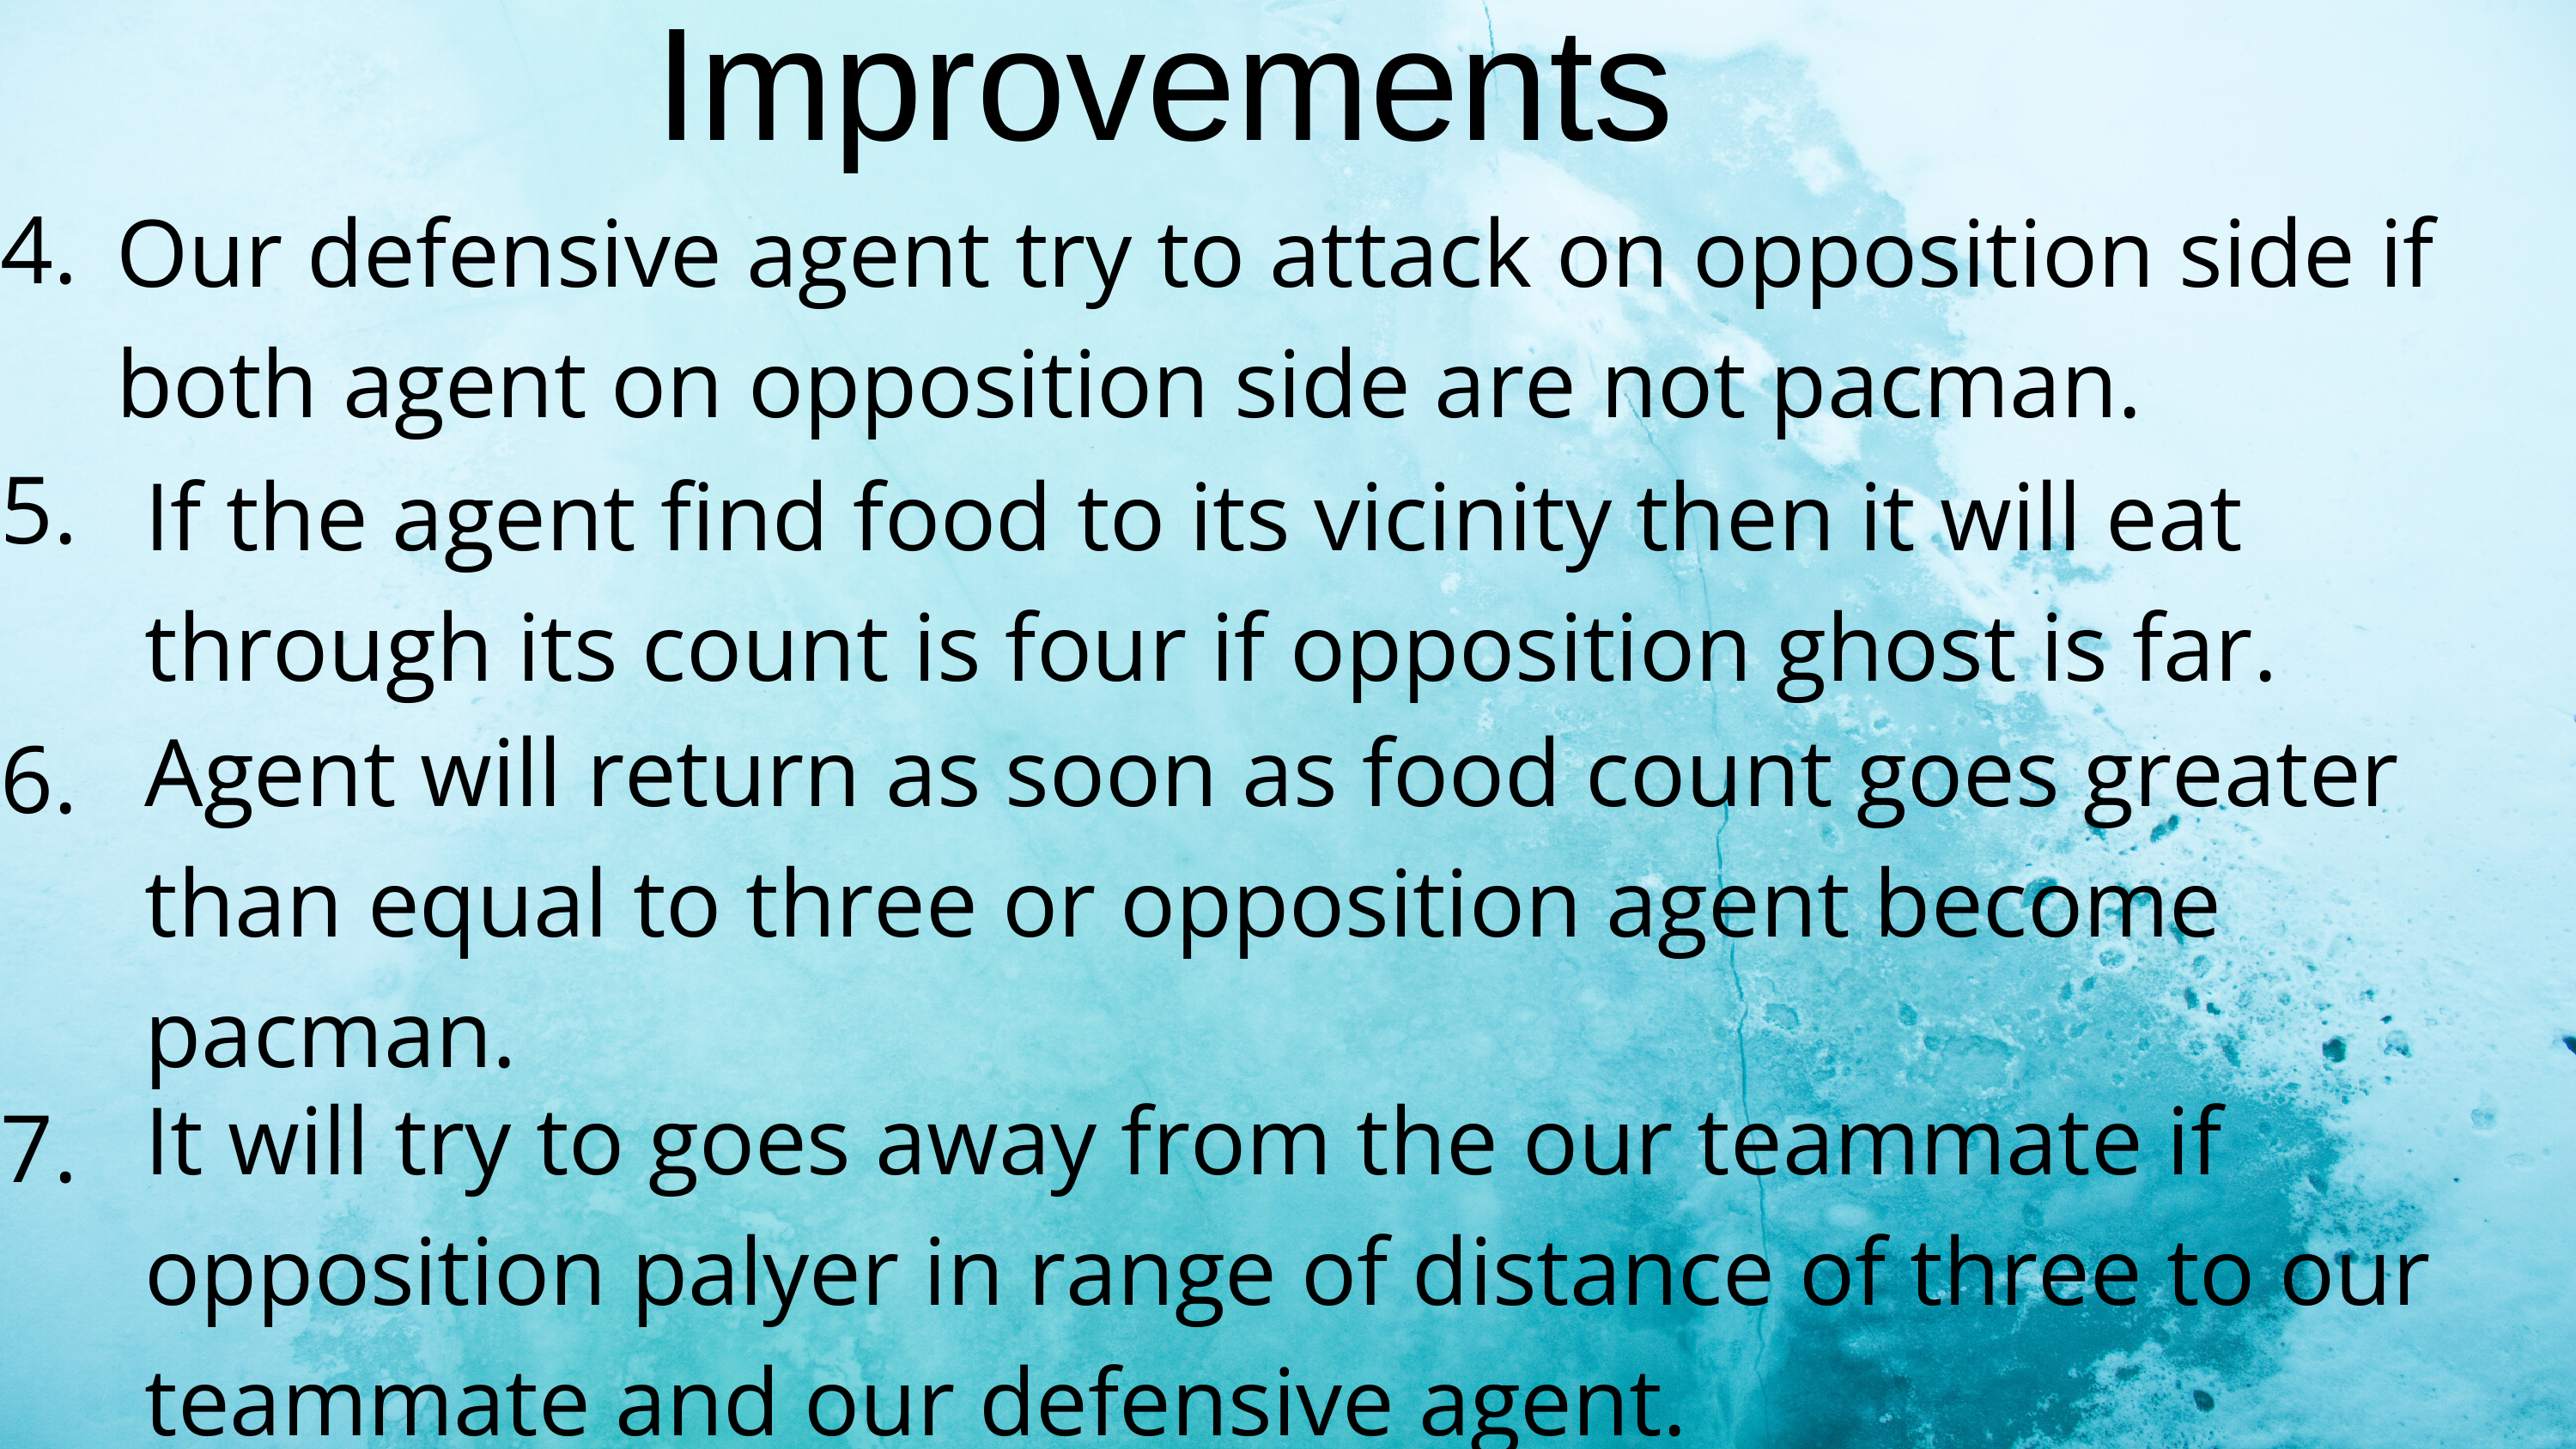

Improvements
4.
Our defensive agent try to attack on opposition side if  both agent on opposition side are not pacman.
5.
If the agent find food to its vicinity then it will eat through its count is four if opposition ghost is far.
Agent will return as soon as food count goes greater than equal to three or opposition agent become pacman.
6.
It will try to goes away from the our teammate if opposition palyer in range of distance of three to our teammate and our defensive agent.
7.